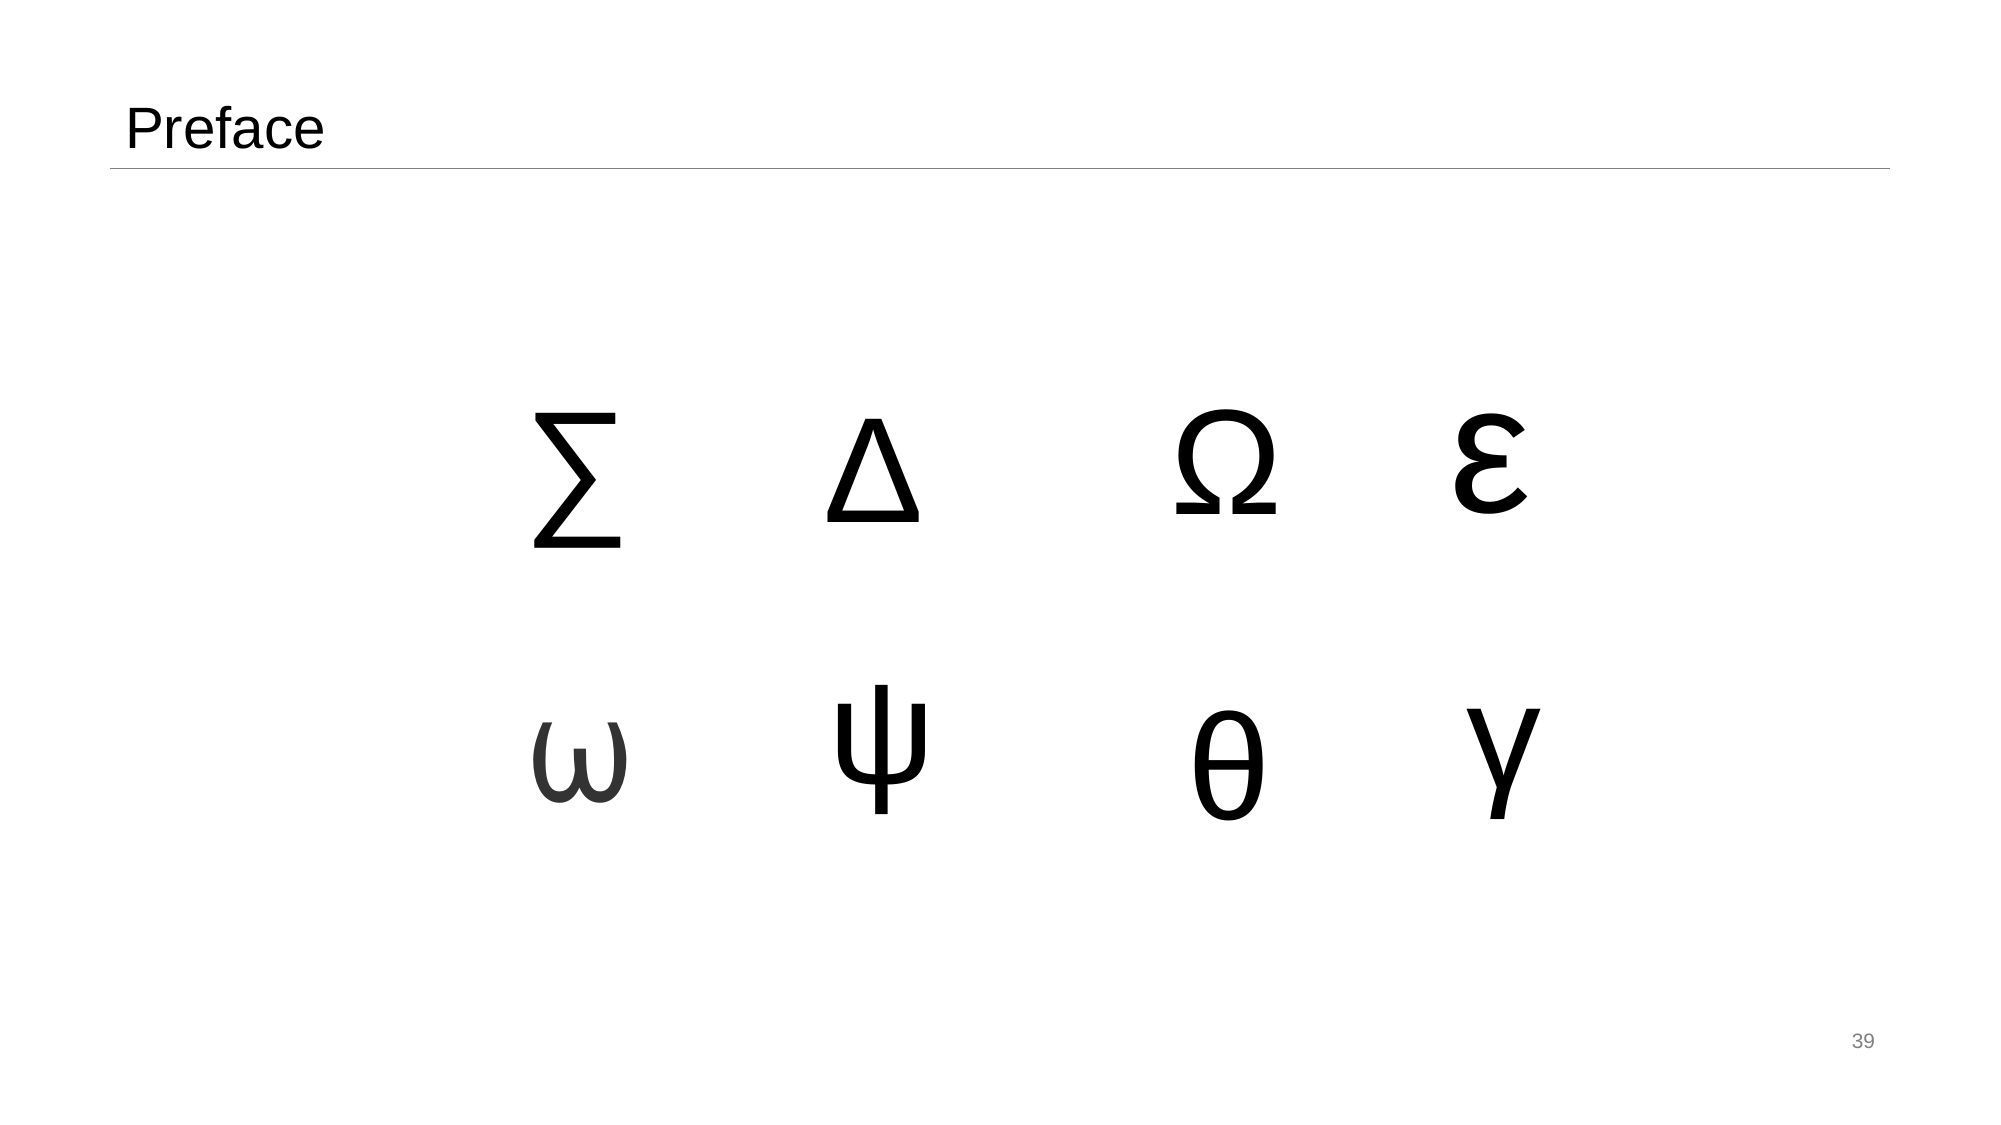

# Preface
ε
Ω
∑
Δ
ψ
γ
ω
θ
39